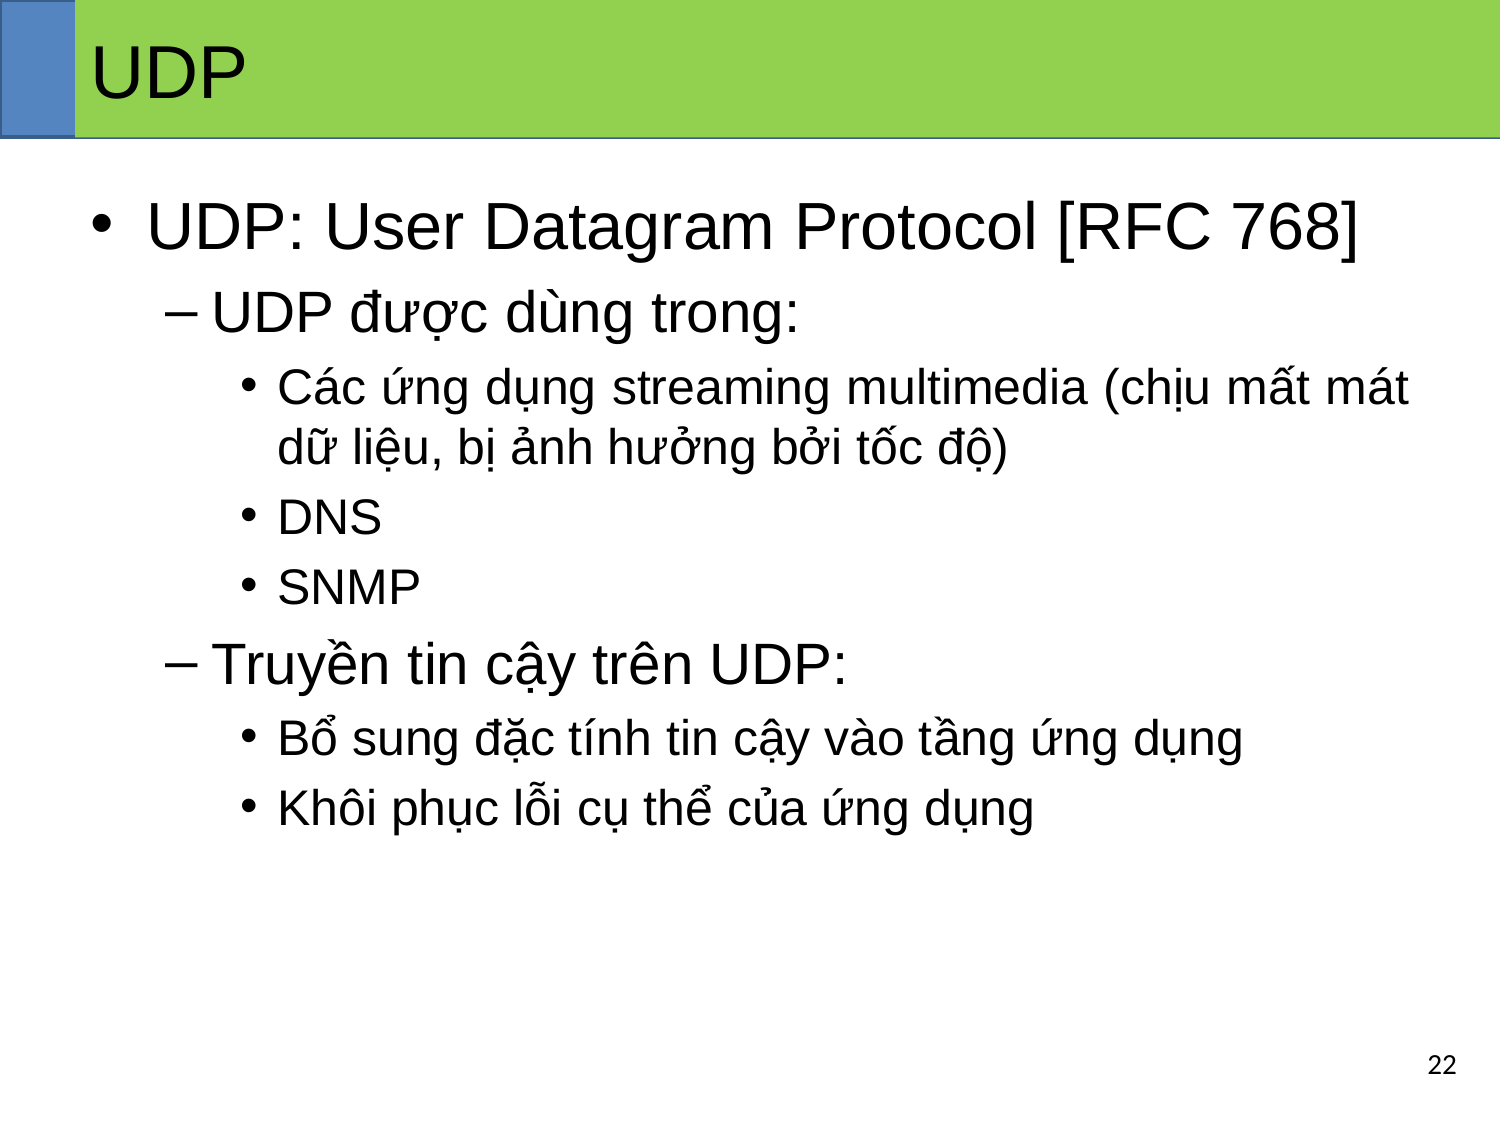

# UDP
UDP: User Datagram Protocol [RFC 768]
UDP được dùng trong:
Các ứng dụng streaming multimedia (chịu mất mát dữ liệu, bị ảnh hưởng bởi tốc độ)
DNS
SNMP
Truyền tin cậy trên UDP:
Bổ sung đặc tính tin cậy vào tầng ứng dụng
Khôi phục lỗi cụ thể của ứng dụng
22